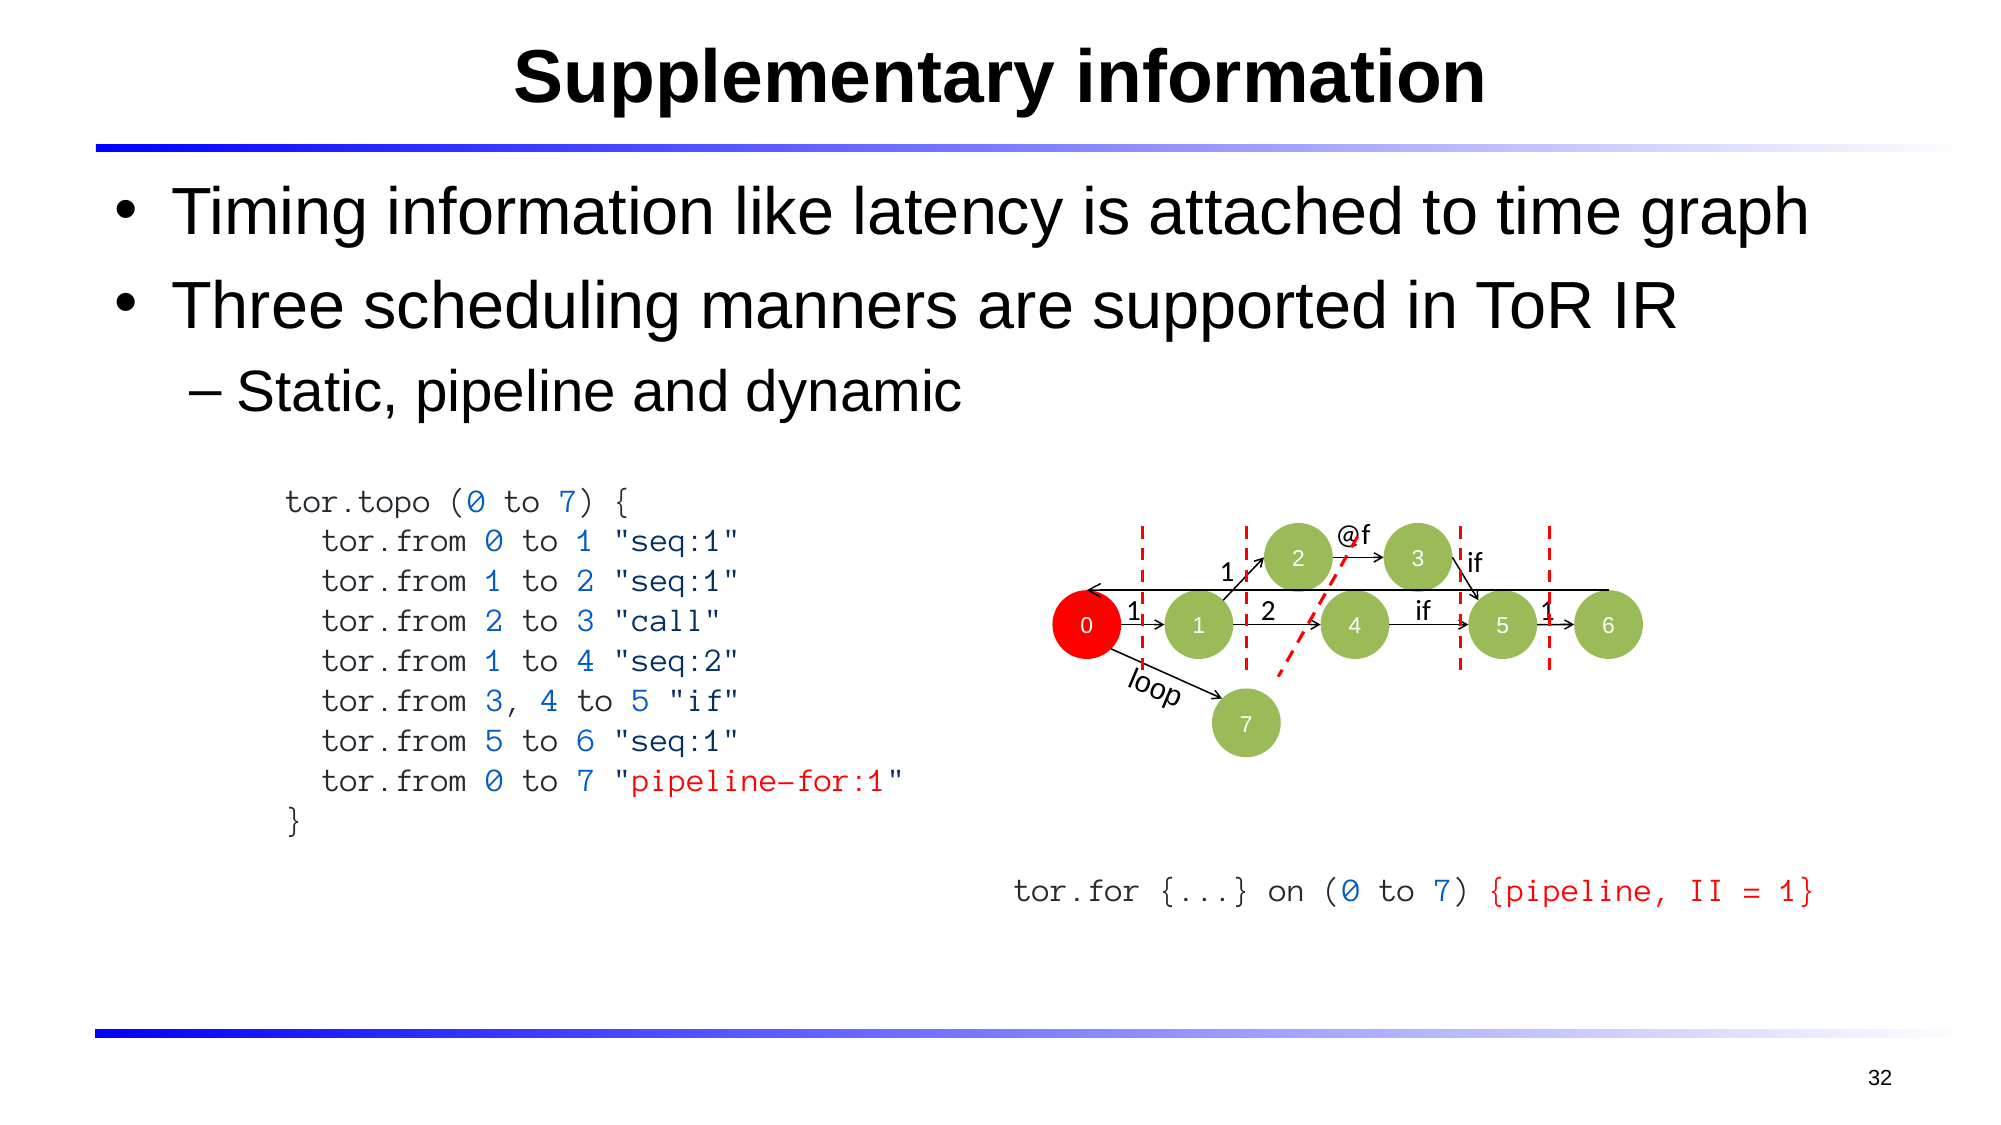

# Supplementary information
Timing information like latency is attached to time graph
Three scheduling manners are supported in ToR IR
Static, pipeline and dynamic
tor.topo (0 to 7) {
  tor.from 0 to 1 "seq:1"
  tor.from 1 to 2 "seq:1"
  tor.from 2 to 3 "call"
  tor.from 1 to 4 "seq:2"
  tor.from 3, 4 to 5 "if"
  tor.from 5 to 6 "seq:1"
  tor.from 0 to 7 "pipeline-for:1"
}
@f
3
2
if
1
6
0
4
5
1
if
1
2
1
7
loop
tor.for {...} on (0 to 7) {pipeline, II = 1}

32